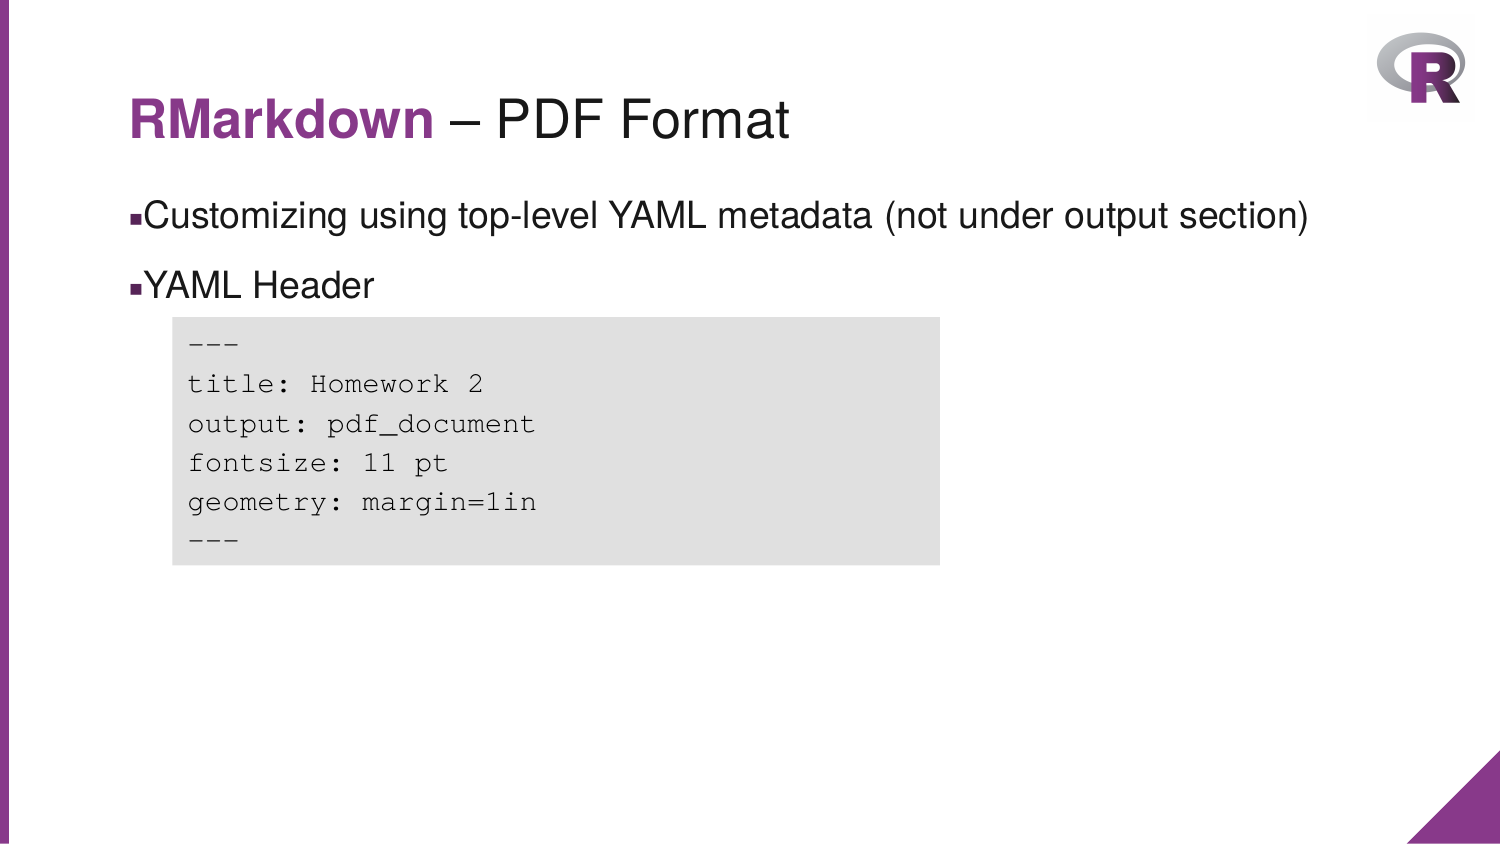

# RMarkdown – PDF Format
Customizing using top-level YAML metadata (not under output section)
YAML Header

---
title: Homework 2
output: pdf_document
fontsize: 11 pt
geometry: margin=1in
---